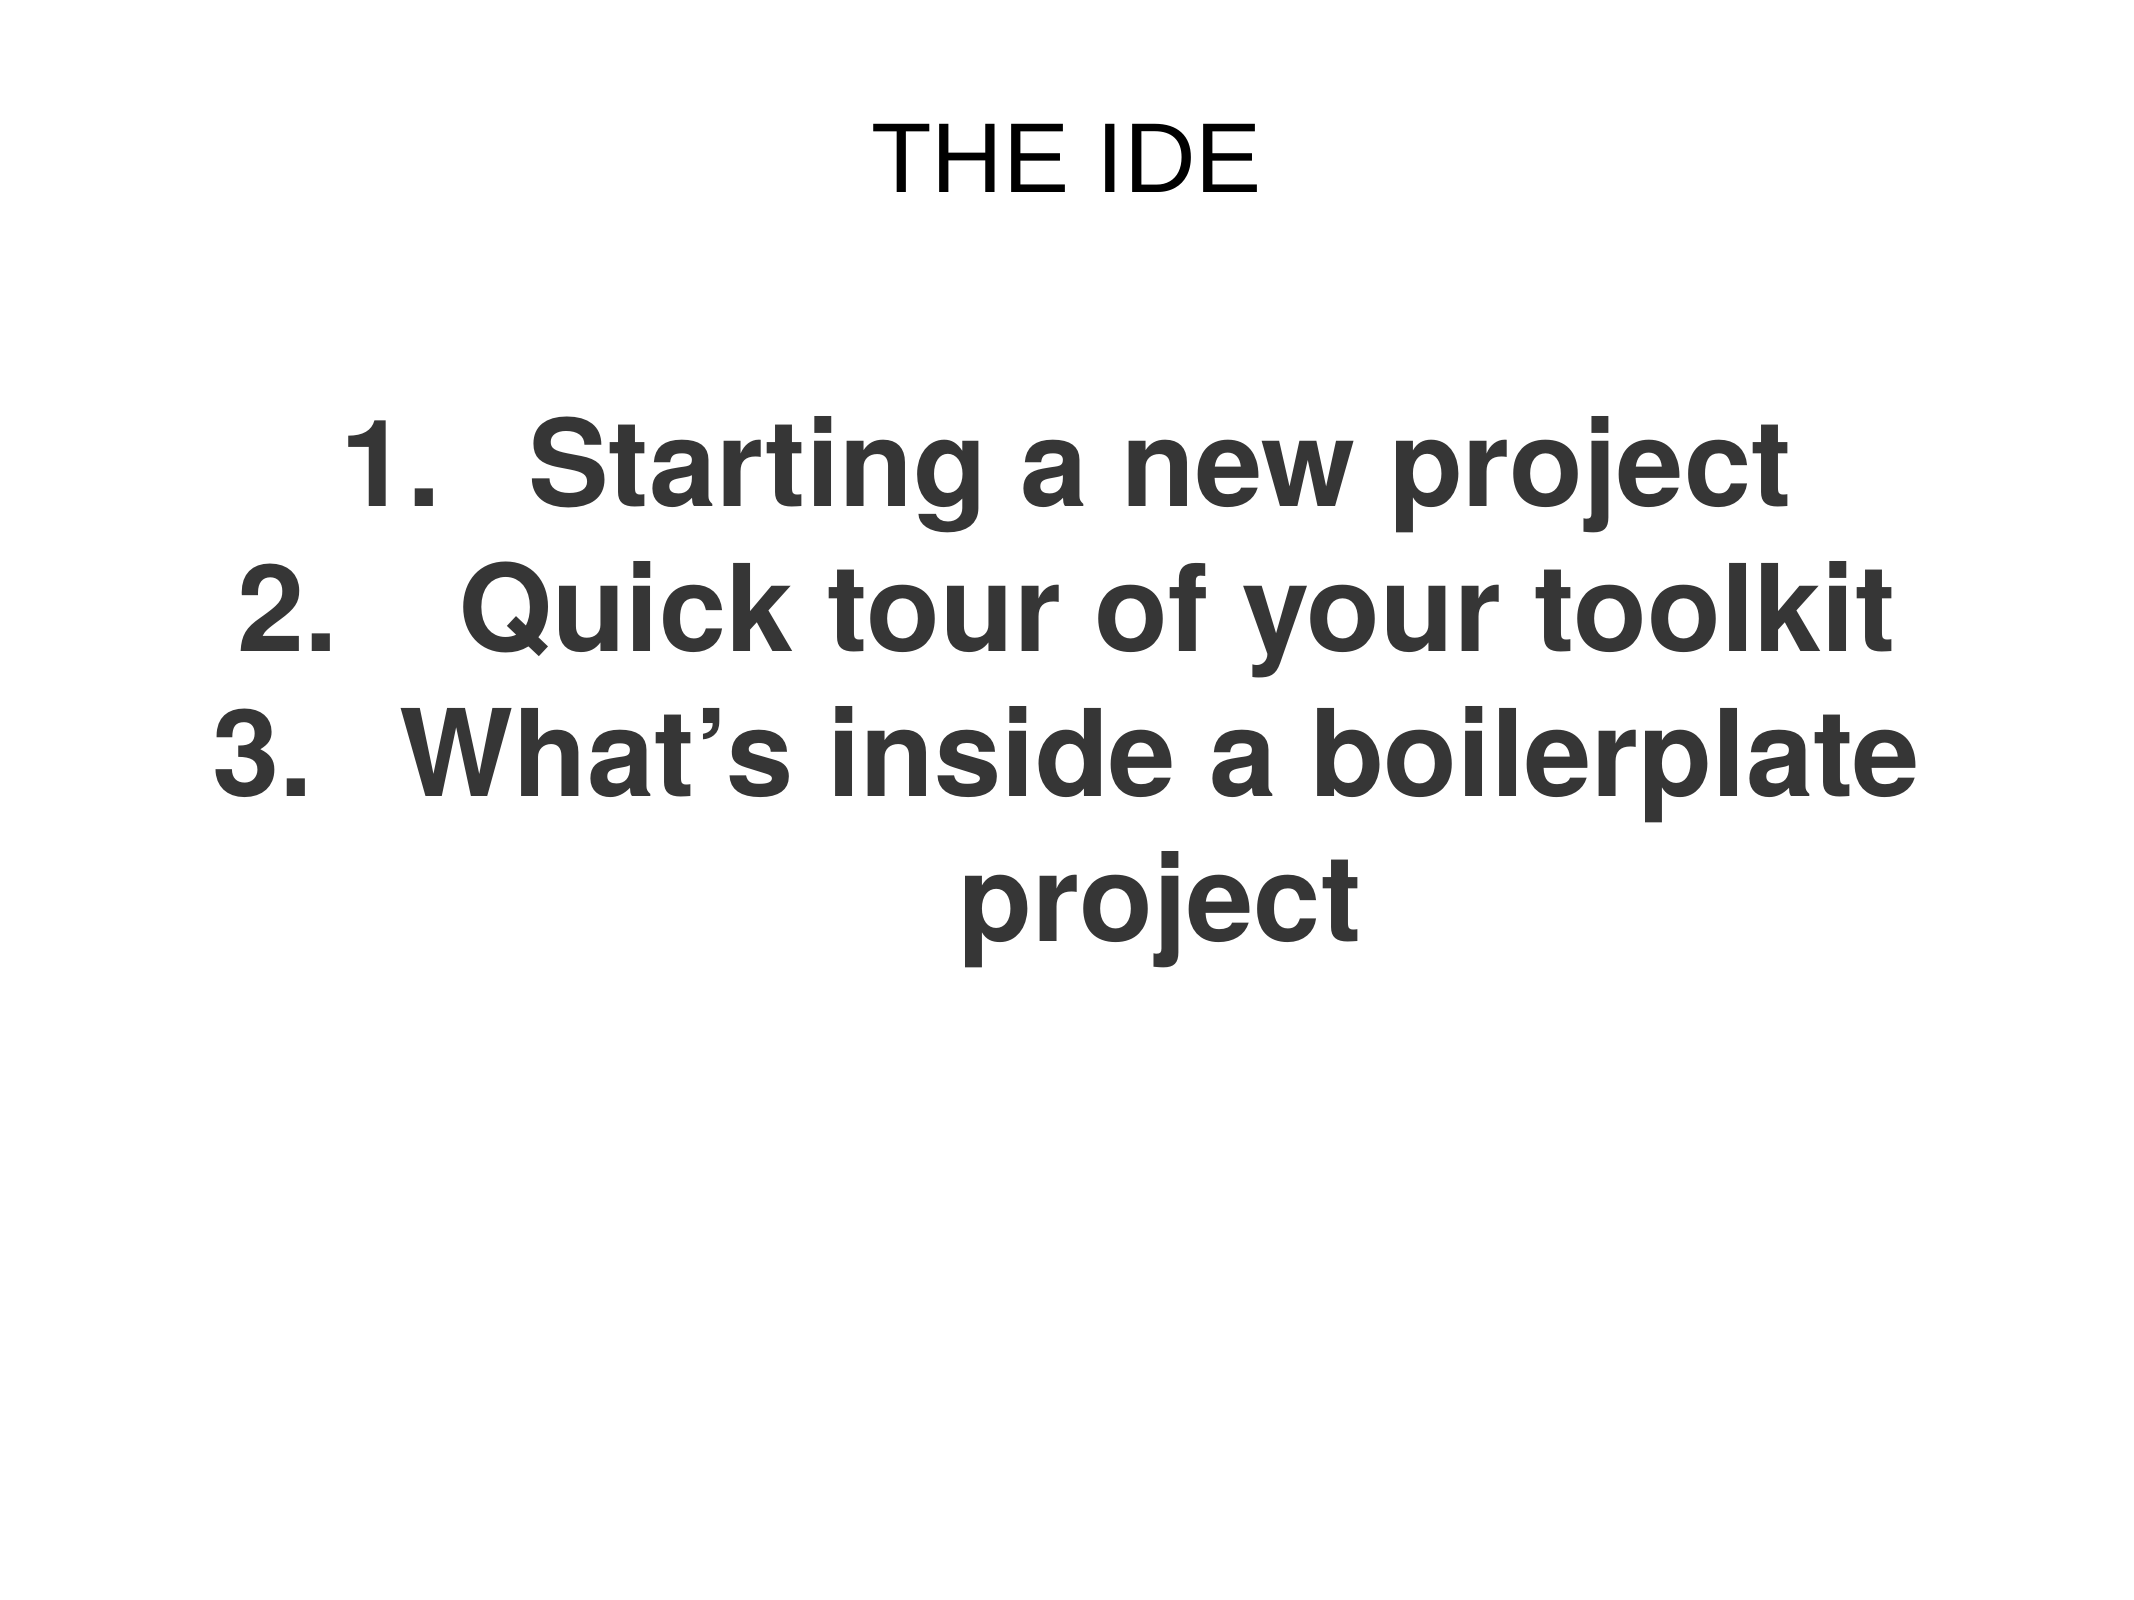

# THE IDE
Starting a new project
 Quick tour of your toolkit
What’s inside a boilerplate project